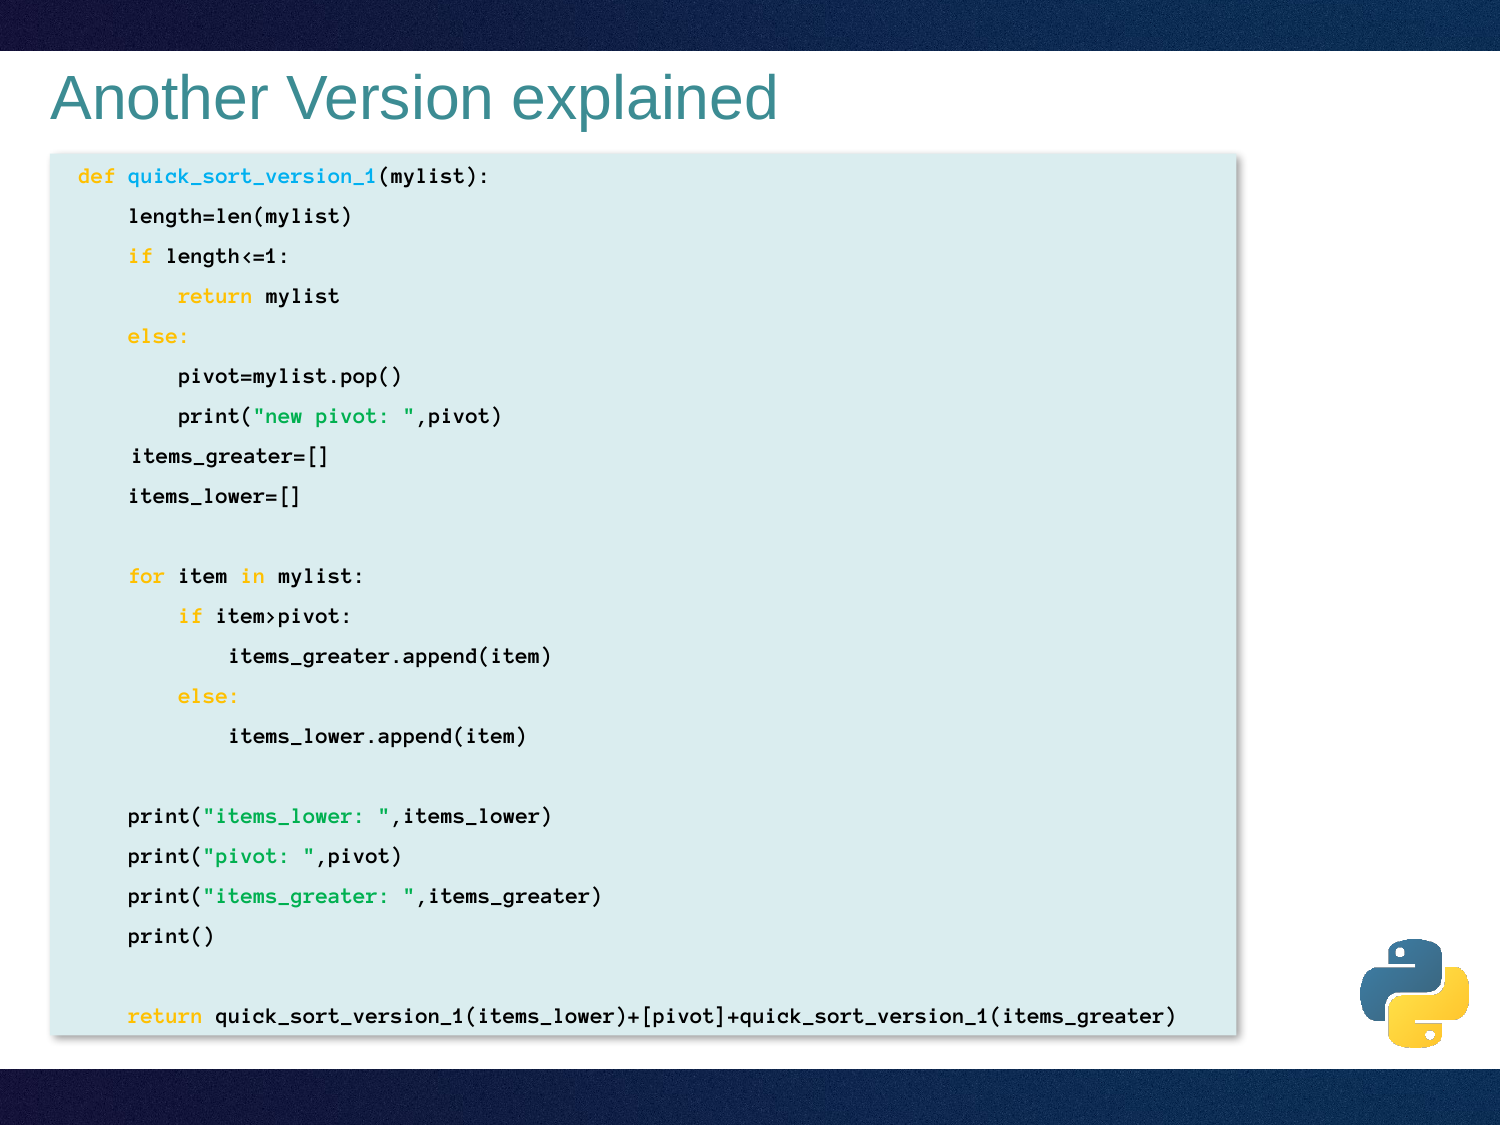

# Another Version explained
def quick_sort_version_1(mylist):
    length=len(mylist)
    if length<=1:
        return mylist
    else:
        pivot=mylist.pop()
        print("new pivot: ",pivot)
	   items_greater=[]
    items_lower=[]

    for item in mylist:
        if item>pivot:
            items_greater.append(item)
        else:
            items_lower.append(item)

    print("items_lower: ",items_lower)
    print("pivot: ",pivot)
    print("items_greater: ",items_greater)
    print()

    return quick_sort_version_1(items_lower)+[pivot]+quick_sort_version_1(items_greater)